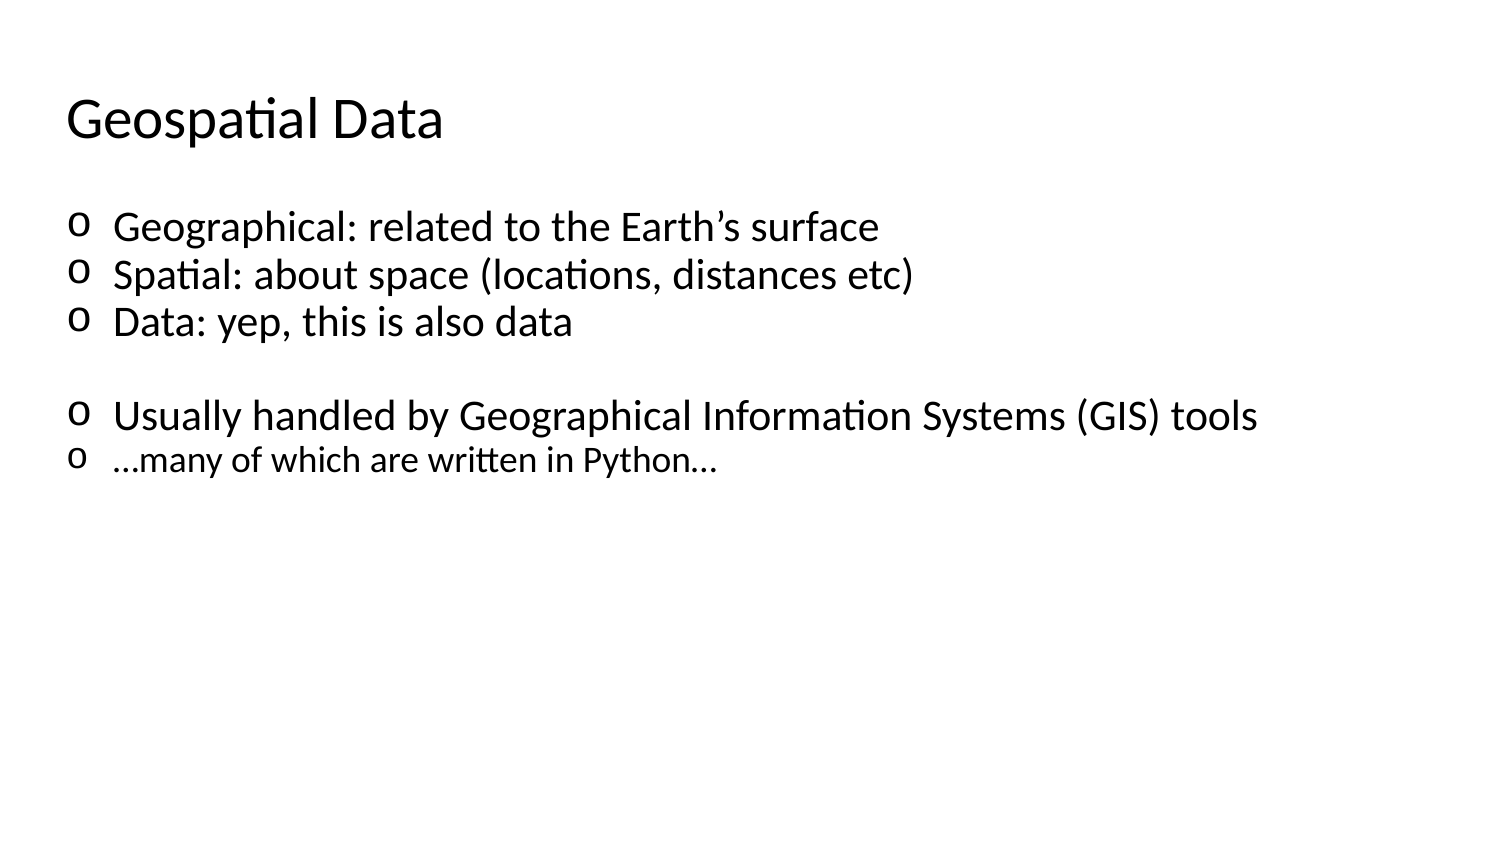

# Geospatial Data
Geographical: related to the Earth’s surface
Spatial: about space (locations, distances etc)
Data: yep, this is also data

Usually handled by Geographical Information Systems (GIS) tools
…many of which are written in Python…